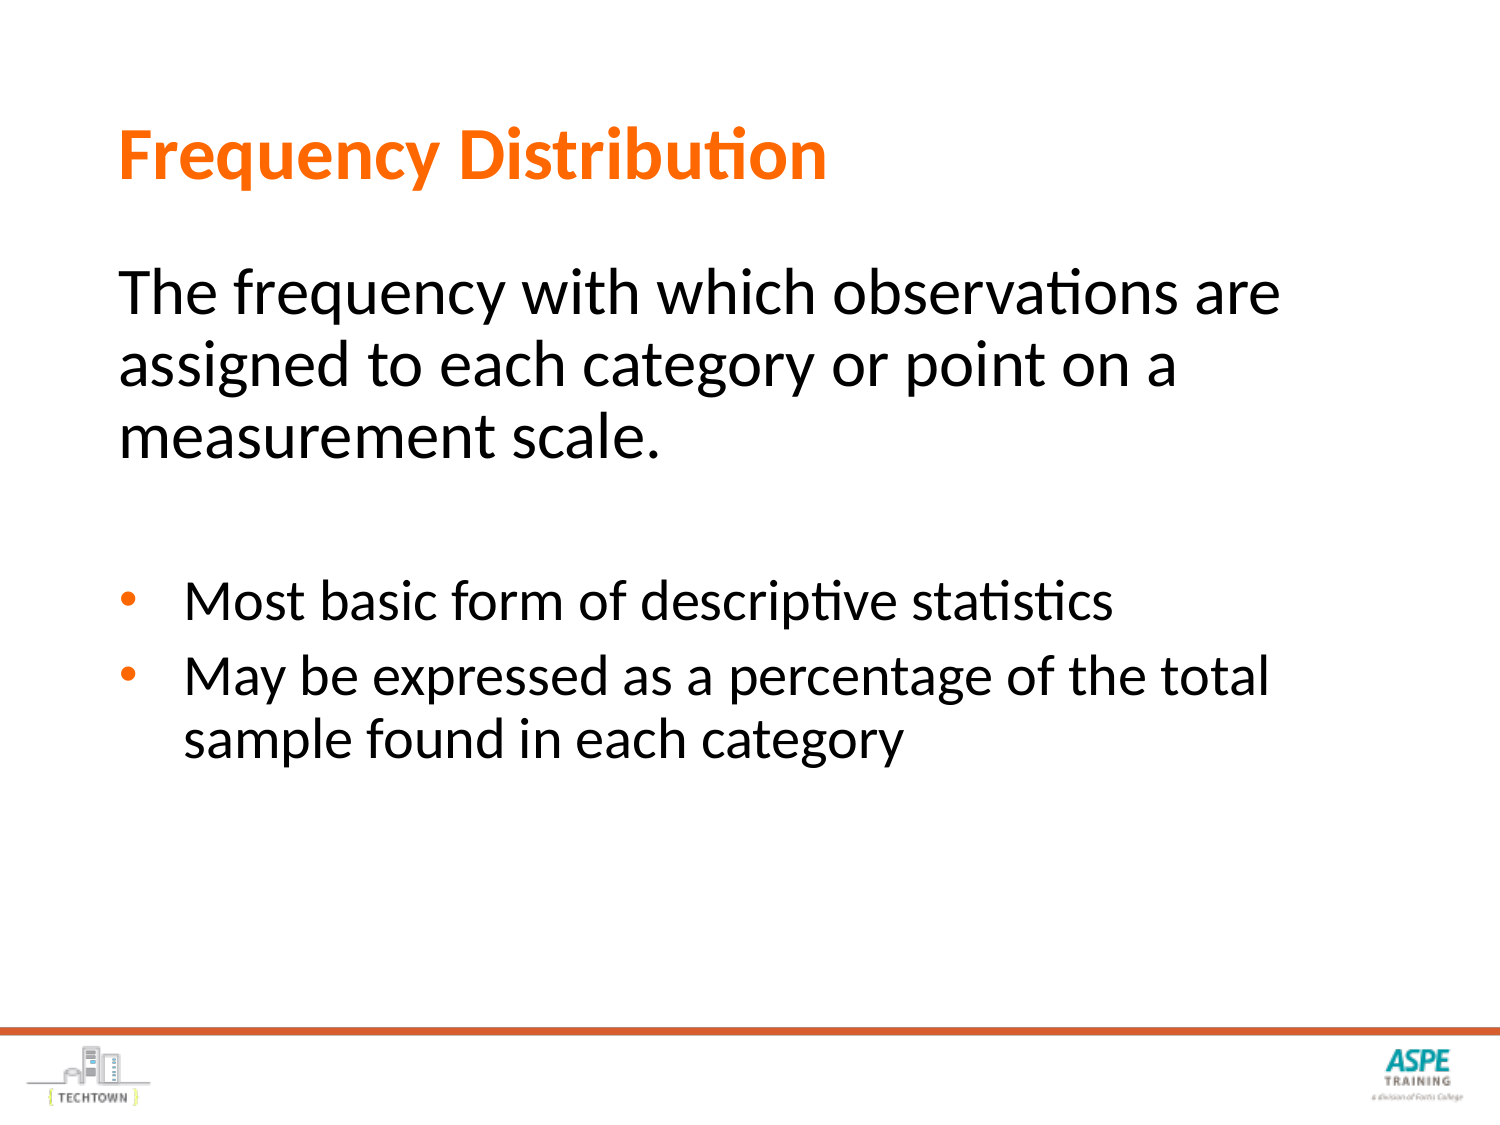

# Frequency Distribution
The frequency with which observations are assigned to each category or point on a measurement scale.

Most basic form of descriptive statistics
May be expressed as a percentage of the total sample found in each category